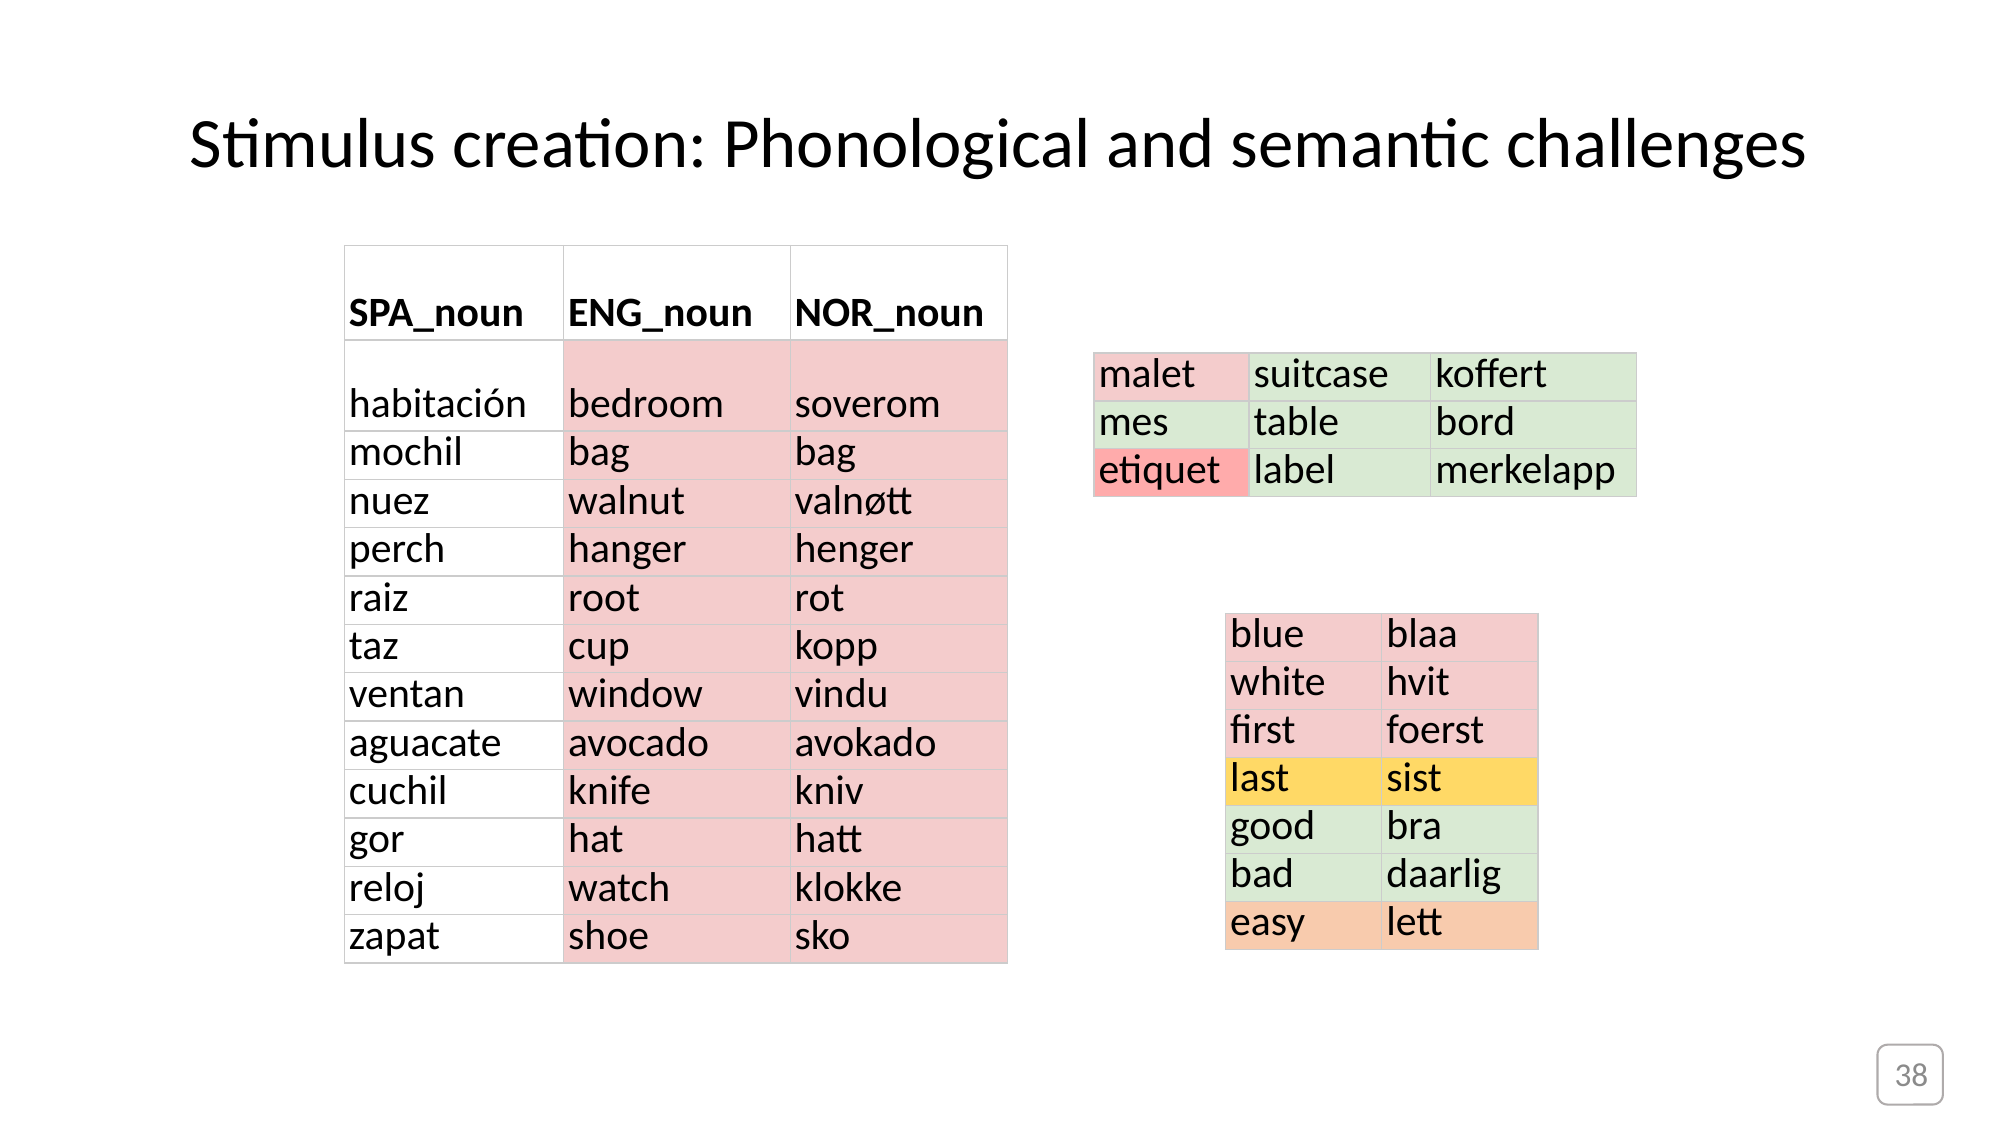

# Stimulus creation: Phonological and semantic challenges
| SPA\_noun | ENG\_noun | NOR\_noun |
| --- | --- | --- |
| habitación | bedroom | soverom |
| mochil | bag | bag |
| nuez | walnut | valnøtt |
| perch | hanger | henger |
| raiz | root | rot |
| taz | cup | kopp |
| ventan | window | vindu |
| aguacate | avocado | avokado |
| cuchil | knife | kniv |
| gor | hat | hatt |
| reloj | watch | klokke |
| zapat | shoe | sko |
| malet | suitcase | koffert |
| --- | --- | --- |
| mes | table | bord |
| etiquet | label | merkelapp |
| blue | blaa |
| --- | --- |
| white | hvit |
| first | foerst |
| last | sist |
| good | bra |
| bad | daarlig |
| easy | lett |
38